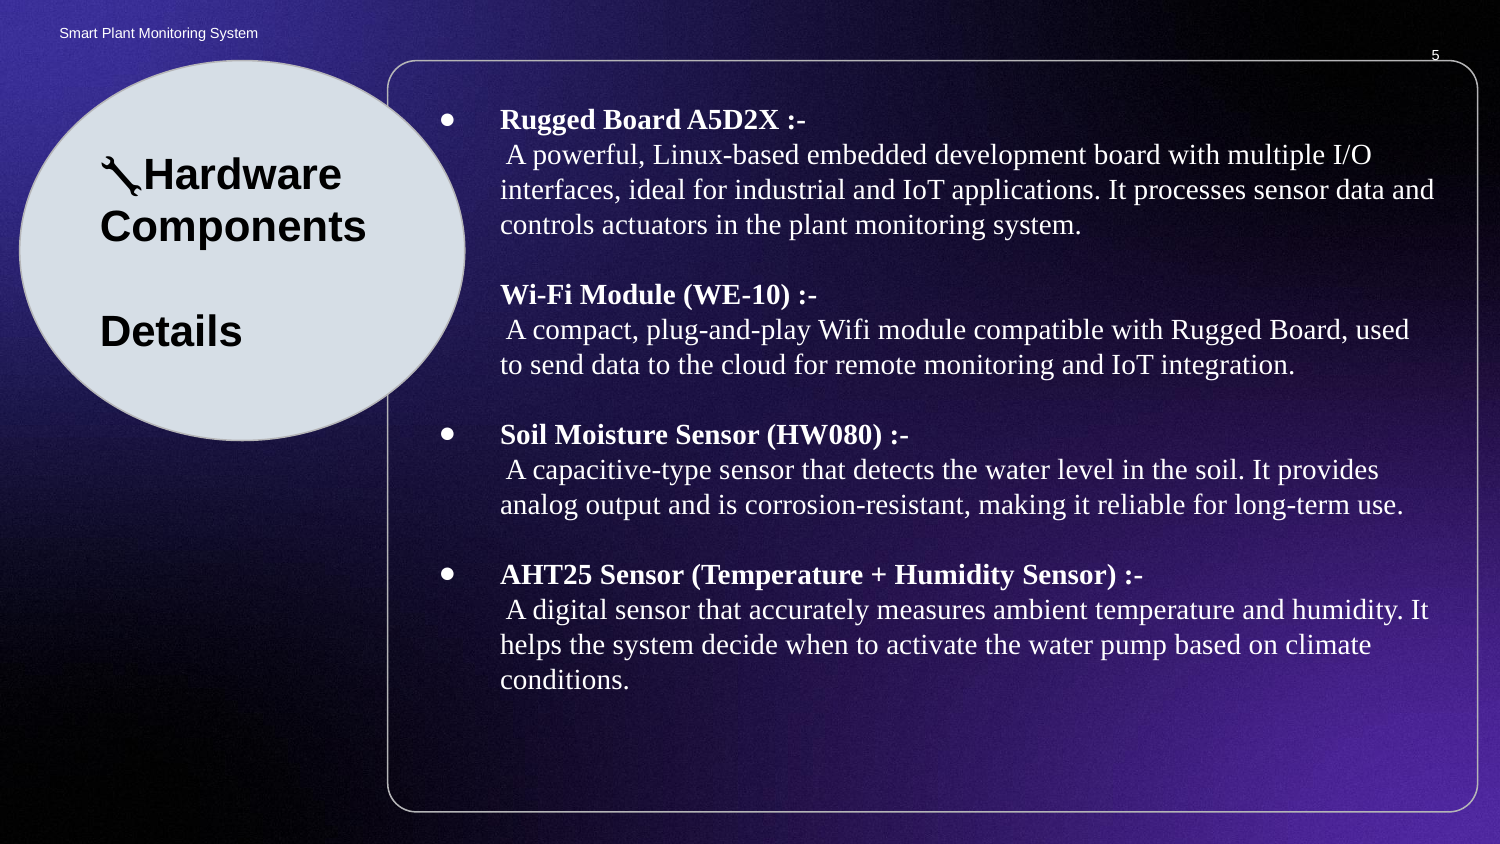

Smart Plant Monitoring System

5
🔧Hardware   Components
	Details

# Rugged Board A5D2X :- A powerful, Linux-based embedded development board with multiple I/O interfaces, ideal for industrial and IoT applications. It processes sensor data and controls actuators in the plant monitoring system.
Wi-Fi Module (WE-10) :-
 A compact, plug-and-play Wifi module compatible with Rugged Board, used to send data to the cloud for remote monitoring and IoT integration.
Soil Moisture Sensor (HW080) :-
 A capacitive-type sensor that detects the water level in the soil. It provides analog output and is corrosion-resistant, making it reliable for long-term use.
AHT25 Sensor (Temperature + Humidity Sensor) :-
 A digital sensor that accurately measures ambient temperature and humidity. It helps the system decide when to activate the water pump based on climate conditions.